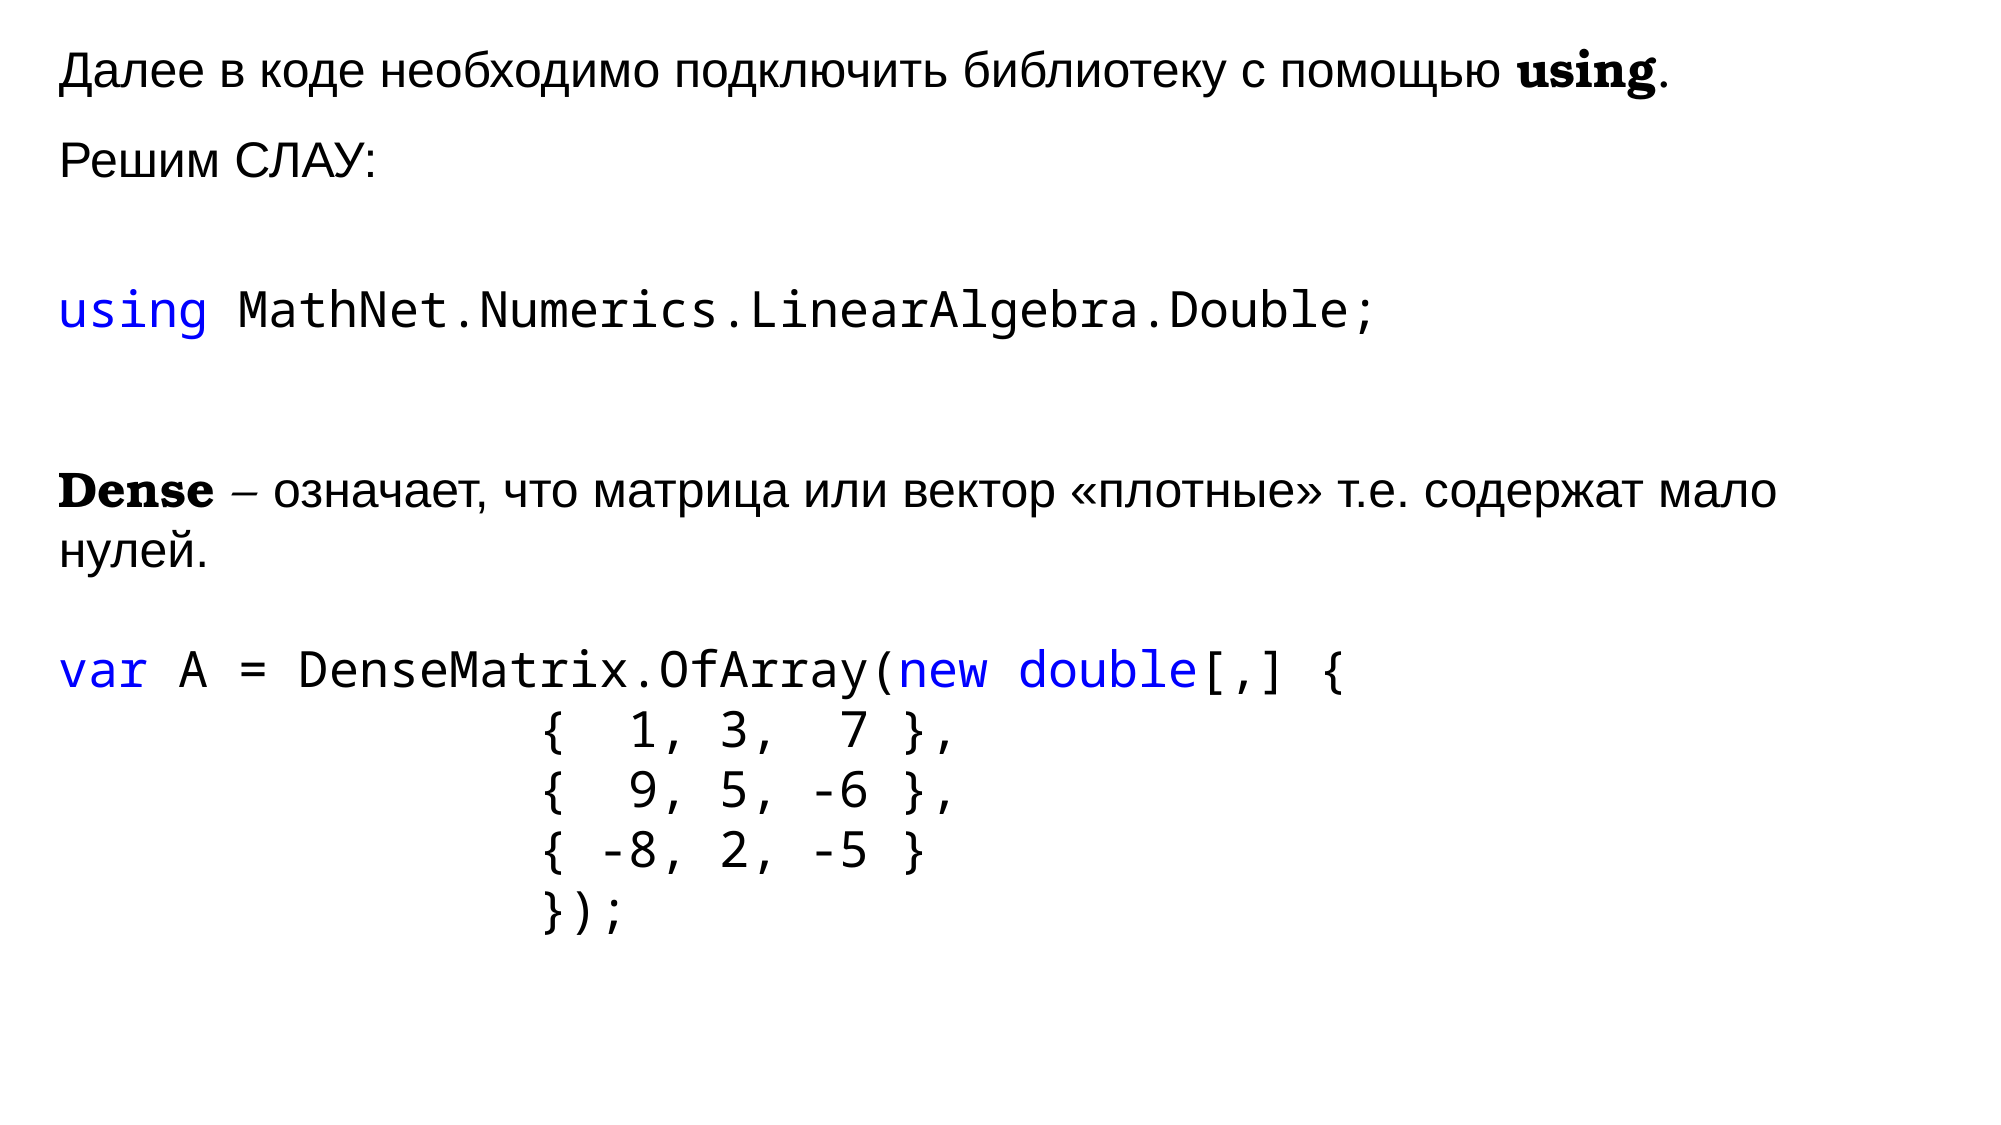

Далее в коде необходимо подключить библиотеку с помощью using.
Решим СЛАУ:

using MathNet.Numerics.LinearAlgebra.Double;

Dense – означает, что матрица или вектор «плотные» т.е. содержат мало нулей.

var A = DenseMatrix.OfArray(new double[,] {
                {  1, 3,  7 },
                {  9, 5, -6 },
                { -8, 2, -5 }
                });